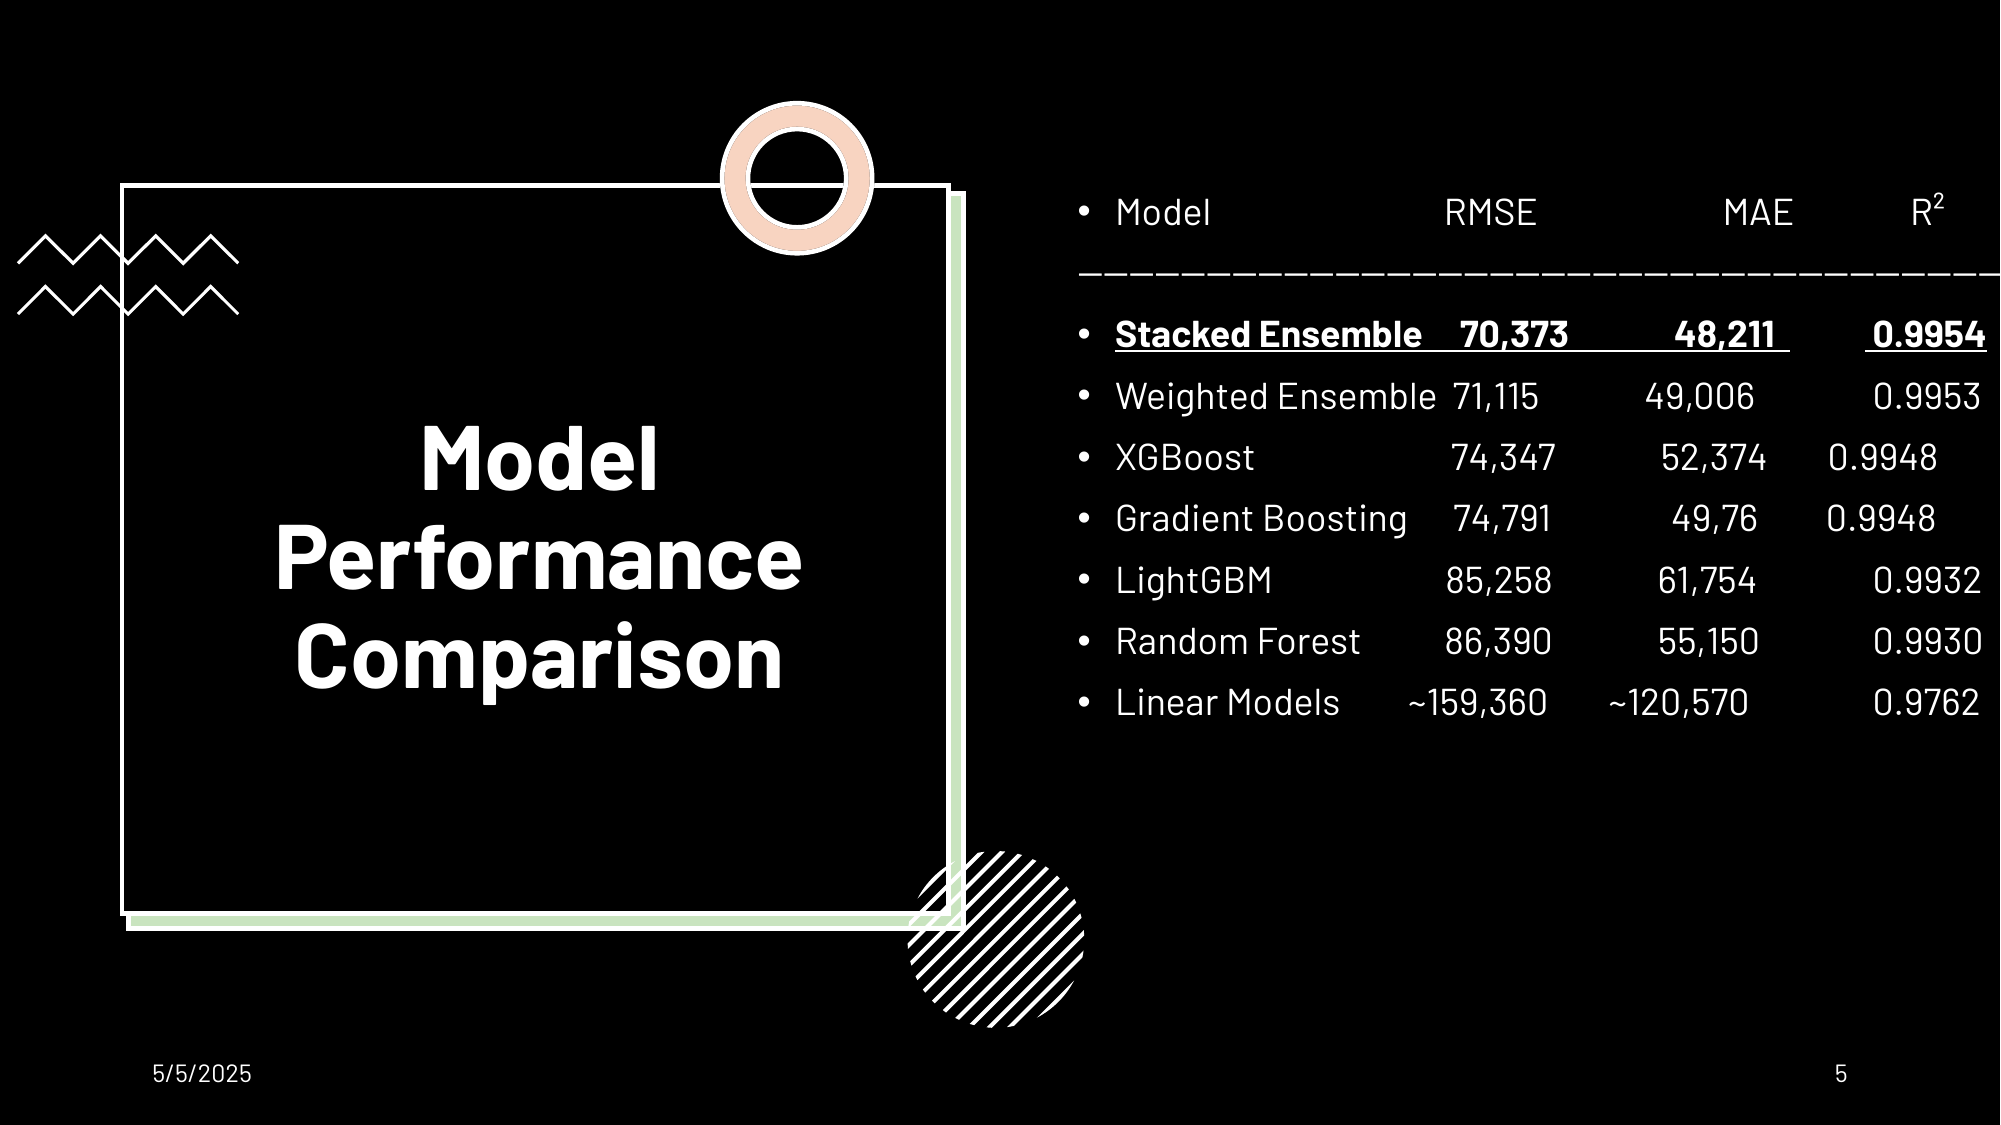

Model                               RMSE     	 MAE      	      R²
------------------------------------------------------------------------
Stacked Ensemble     70,373              48,211  	 0.9954
Weighted Ensemble  71,115              49,006   	 0.9953
XGBoost                          74,347              52,374        0.9948
Gradient Boosting      74,791                49,76         0.9948
LightGBM                       85,258              61,754   	 0.9932
Random Forest           86,390              55,150   	 0.9930
Linear Models         ~159,360        ~120,570  	 0.9762

# Model Performance Comparison

5/5/2025
5